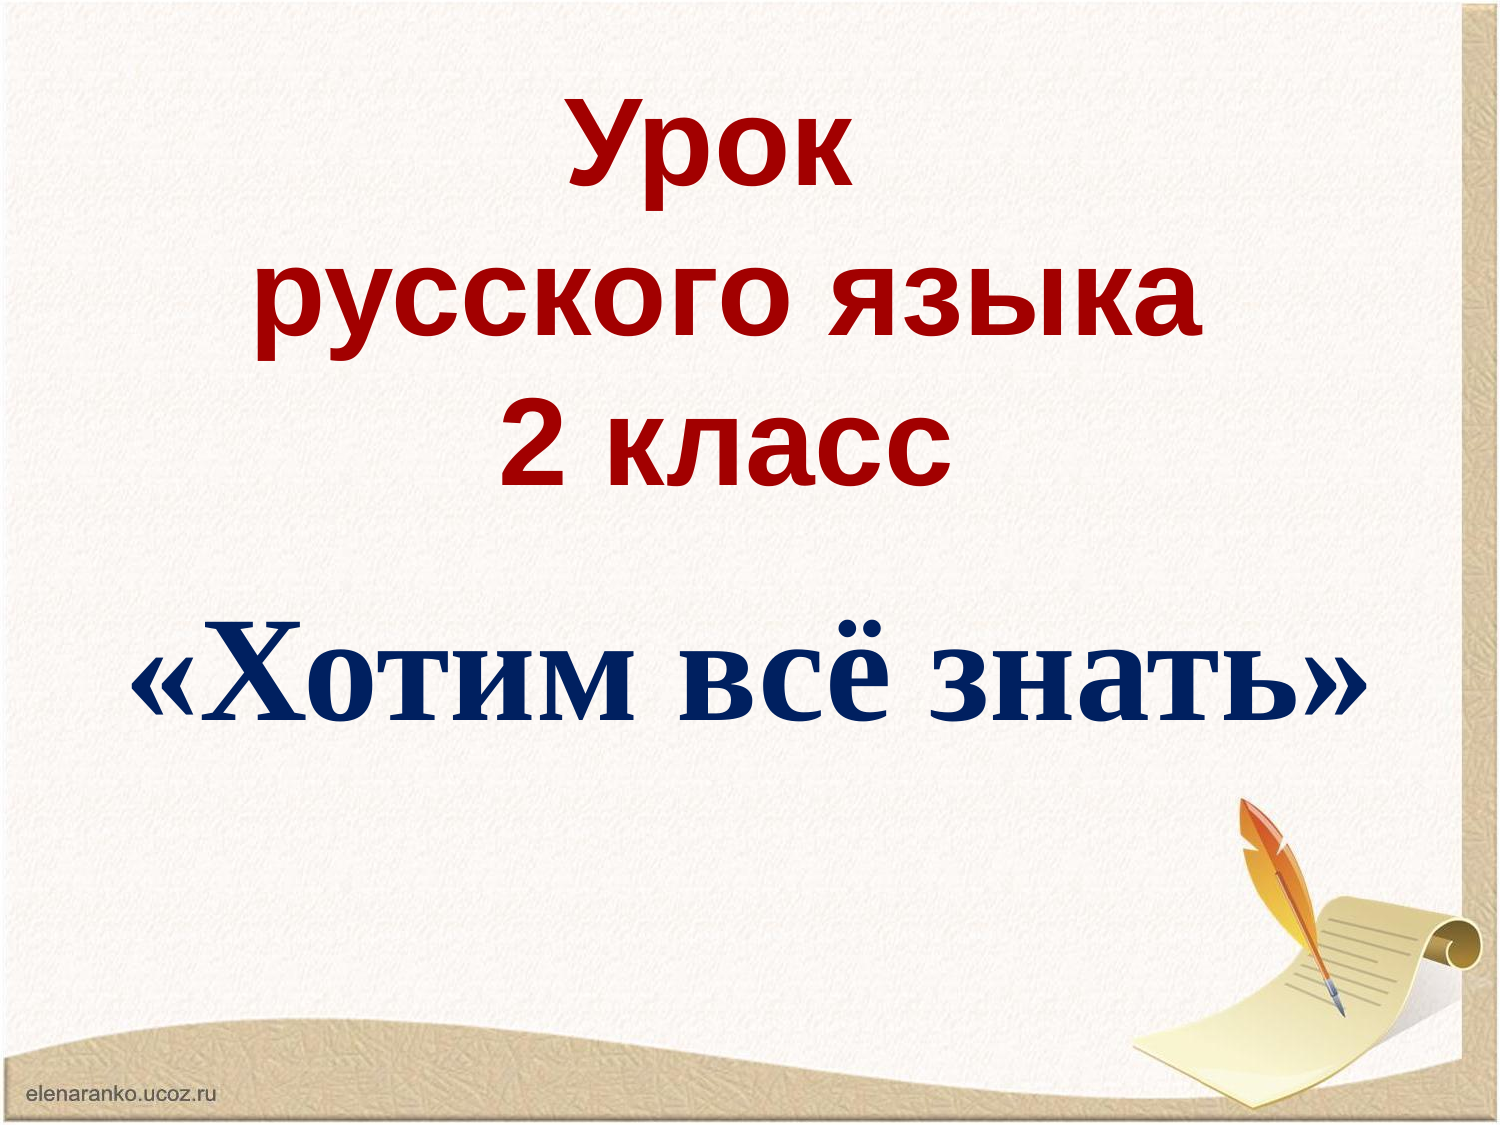

Урок
русского языка
2 класс
«Хотим всё знать»